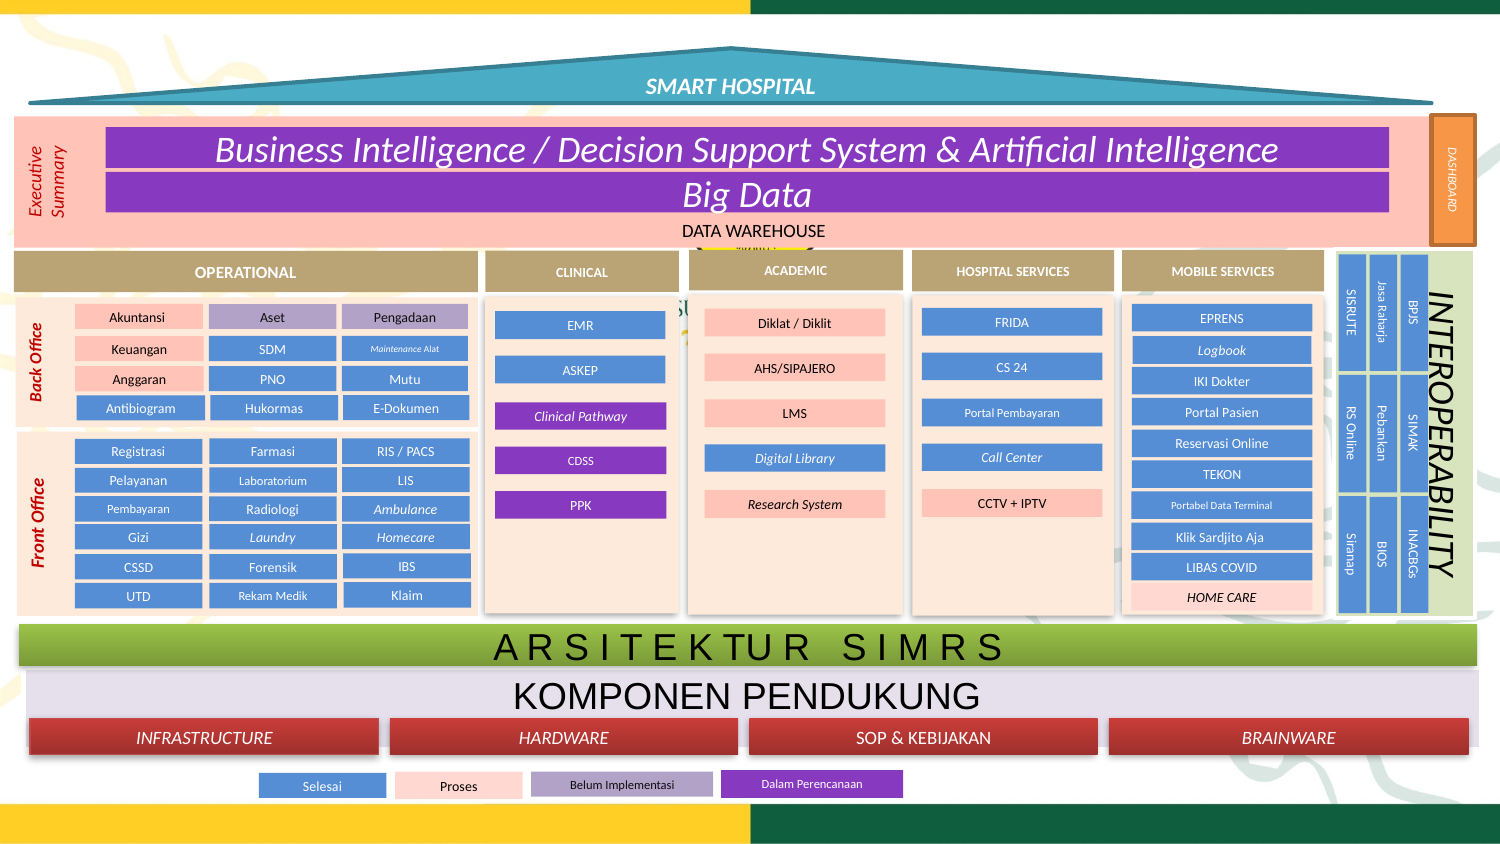

SMART HOSPITAL
Executive Summary
Business Intelligence / Decision Support System & Artificial Intelligence
DASHBOARD
Big Data
DATA WAREHOUSE
INTEROPERABILITY
ACADEMIC
HOSPITAL SERVICES
MOBILE SERVICES
OPERATIONAL
CLINICAL

Back Office
SISRUTE
Jasa Raharja
BPJS
EPRENS
Akuntansi
Pengadaan
Aset
FRIDA
Diklat / Diklit
EMR
SDM
Maintenance Alat
Keuangan
Logbook
CS 24
AHS/SIPAJERO
ASKEP
Mutu
PNO
Anggaran
IKI Dokter
Hukormas
E-Dokumen
Antibiogram
Portal Pasien
Portal Pembayaran
LMS
Clinical Pathway
RS Online
SIMAK
Pebankan
Reservasi Online
Front Office
Farmasi
RIS / PACS
Registrasi
Call Center
Digital Library
CDSS
TEKON
LIS
Laboratorium
Pelayanan
CCTV + IPTV
Research System
PPK
Portabel Data Terminal
Pembayaran
Radiologi
Ambulance
Klik Sardjito Aja
Homecare
Gizi
Laundry
Siranap
INACBGs
BIOS
LIBAS COVID
IBS
CSSD
Forensik
Klaim
HOME CARE
UTD
Rekam Medik
A R S I T E K TU R   S I M R S
KOMPONEN PENDUKUNG
INFRASTRUCTURE
HARDWARE
SOP & KEBIJAKAN
BRAINWARE
Dalam Perencanaan
Proses
Belum Implementasi
Selesai